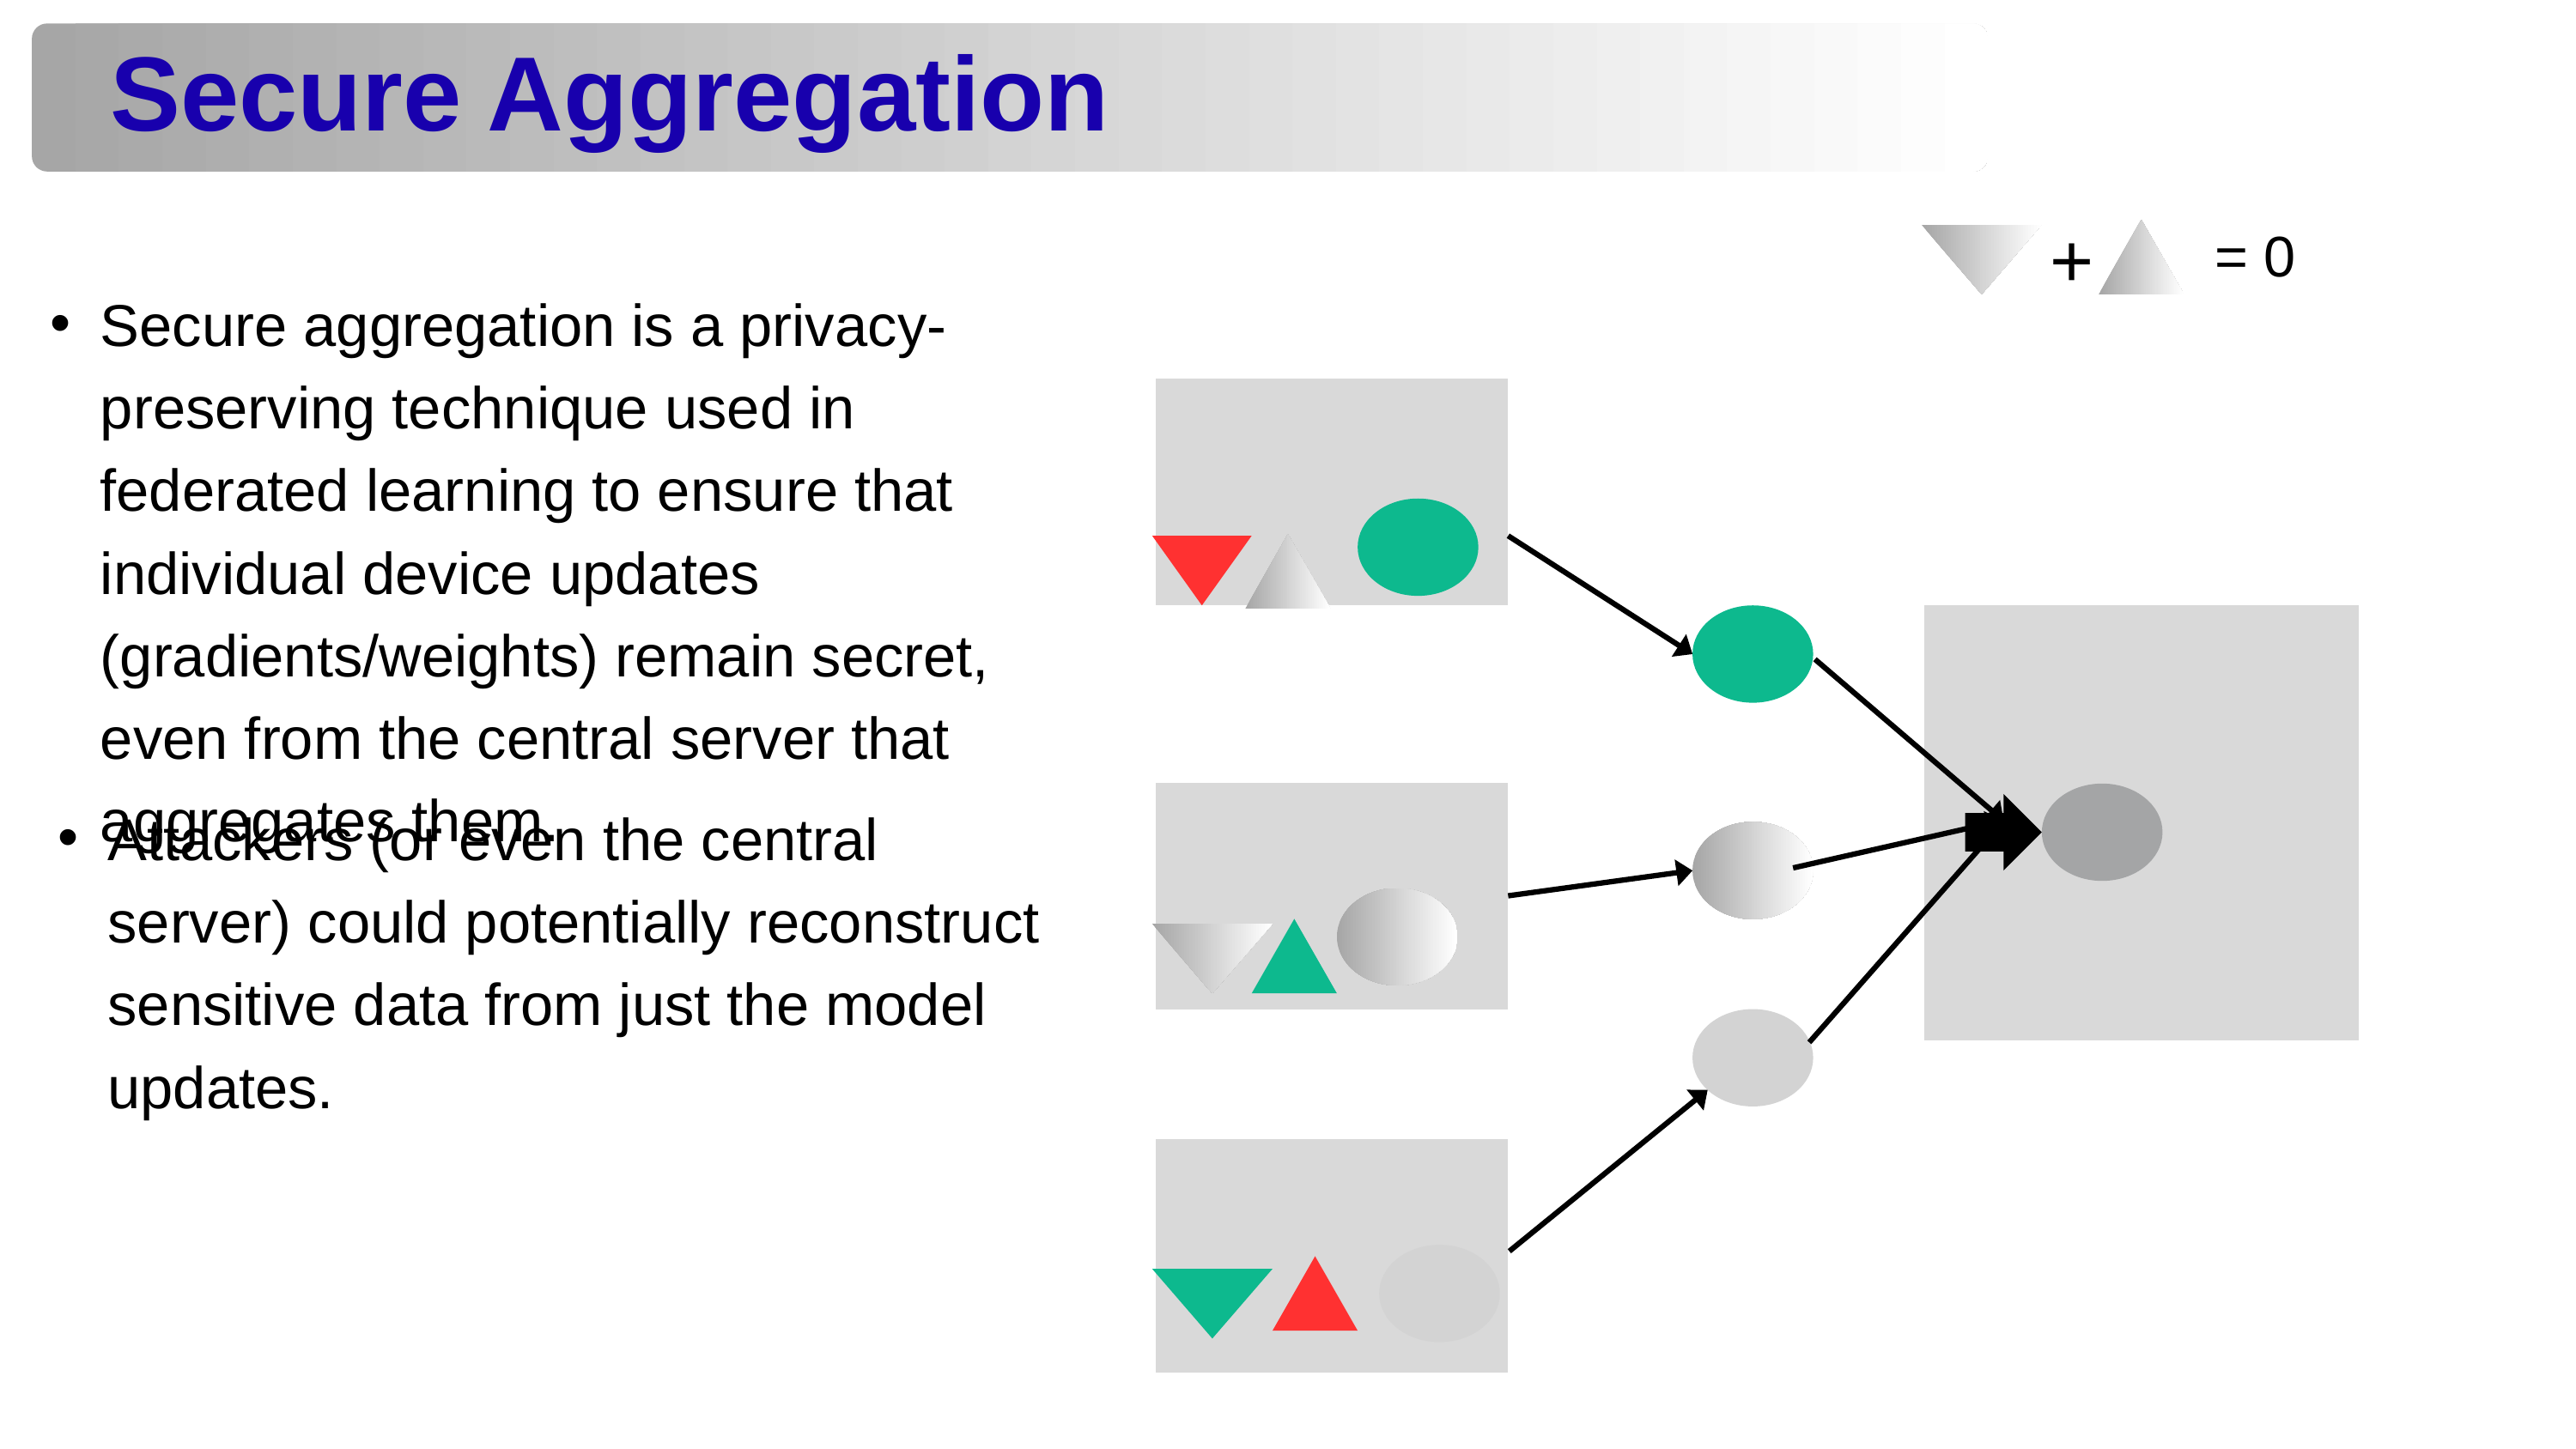

Secure Aggregation

+
= 0

Secure aggregation is a privacy-preserving technique used in federated learning to ensure that individual device updates (gradients/weights) remain secret, even from the central server that aggregates them.

Attackers (or even the central server) could potentially reconstruct sensitive data from just the model updates.